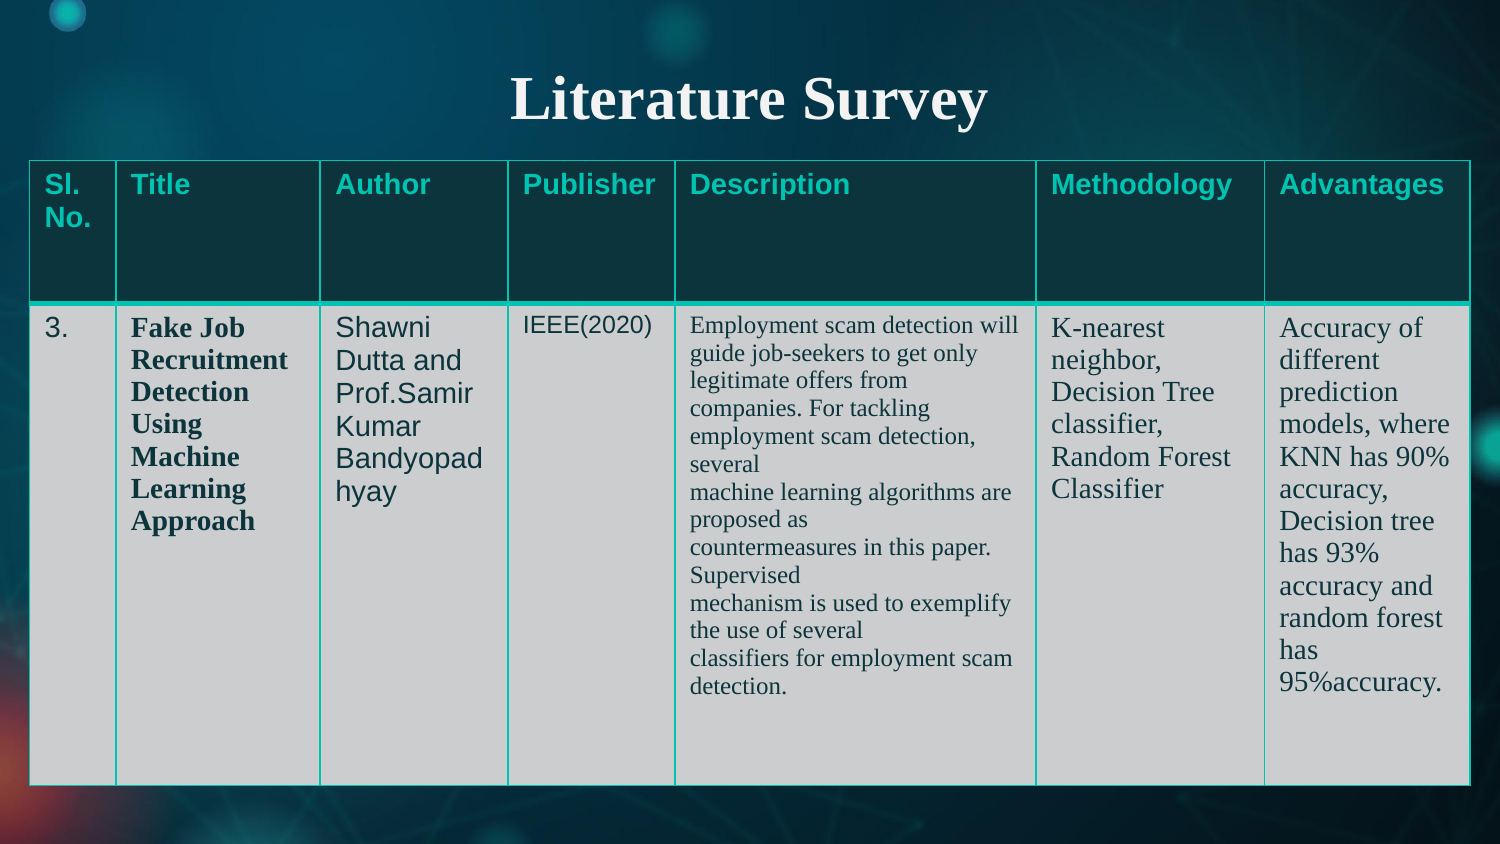

# Literature Survey
| Sl.No. | Title | Author | Publisher | Description | Methodology | Advantages |
| --- | --- | --- | --- | --- | --- | --- |
| 3. | Fake Job Recruitment Detection Using Machine Learning Approach | Shawni Dutta and Prof.Samir Kumar Bandyopadhyay | IEEE(2020) | Employment scam detection will guide job-seekers to get only legitimate offers from companies. For tackling employment scam detection, several machine learning algorithms are proposed as countermeasures in this paper. Supervised mechanism is used to exemplify the use of several classifiers for employment scam detection. | K-nearest neighbor, Decision Tree classifier, Random Forest Classifier | Accuracy of different prediction models, where KNN has 90% accuracy, Decision tree has 93% accuracy and random forest has 95%accuracy. |